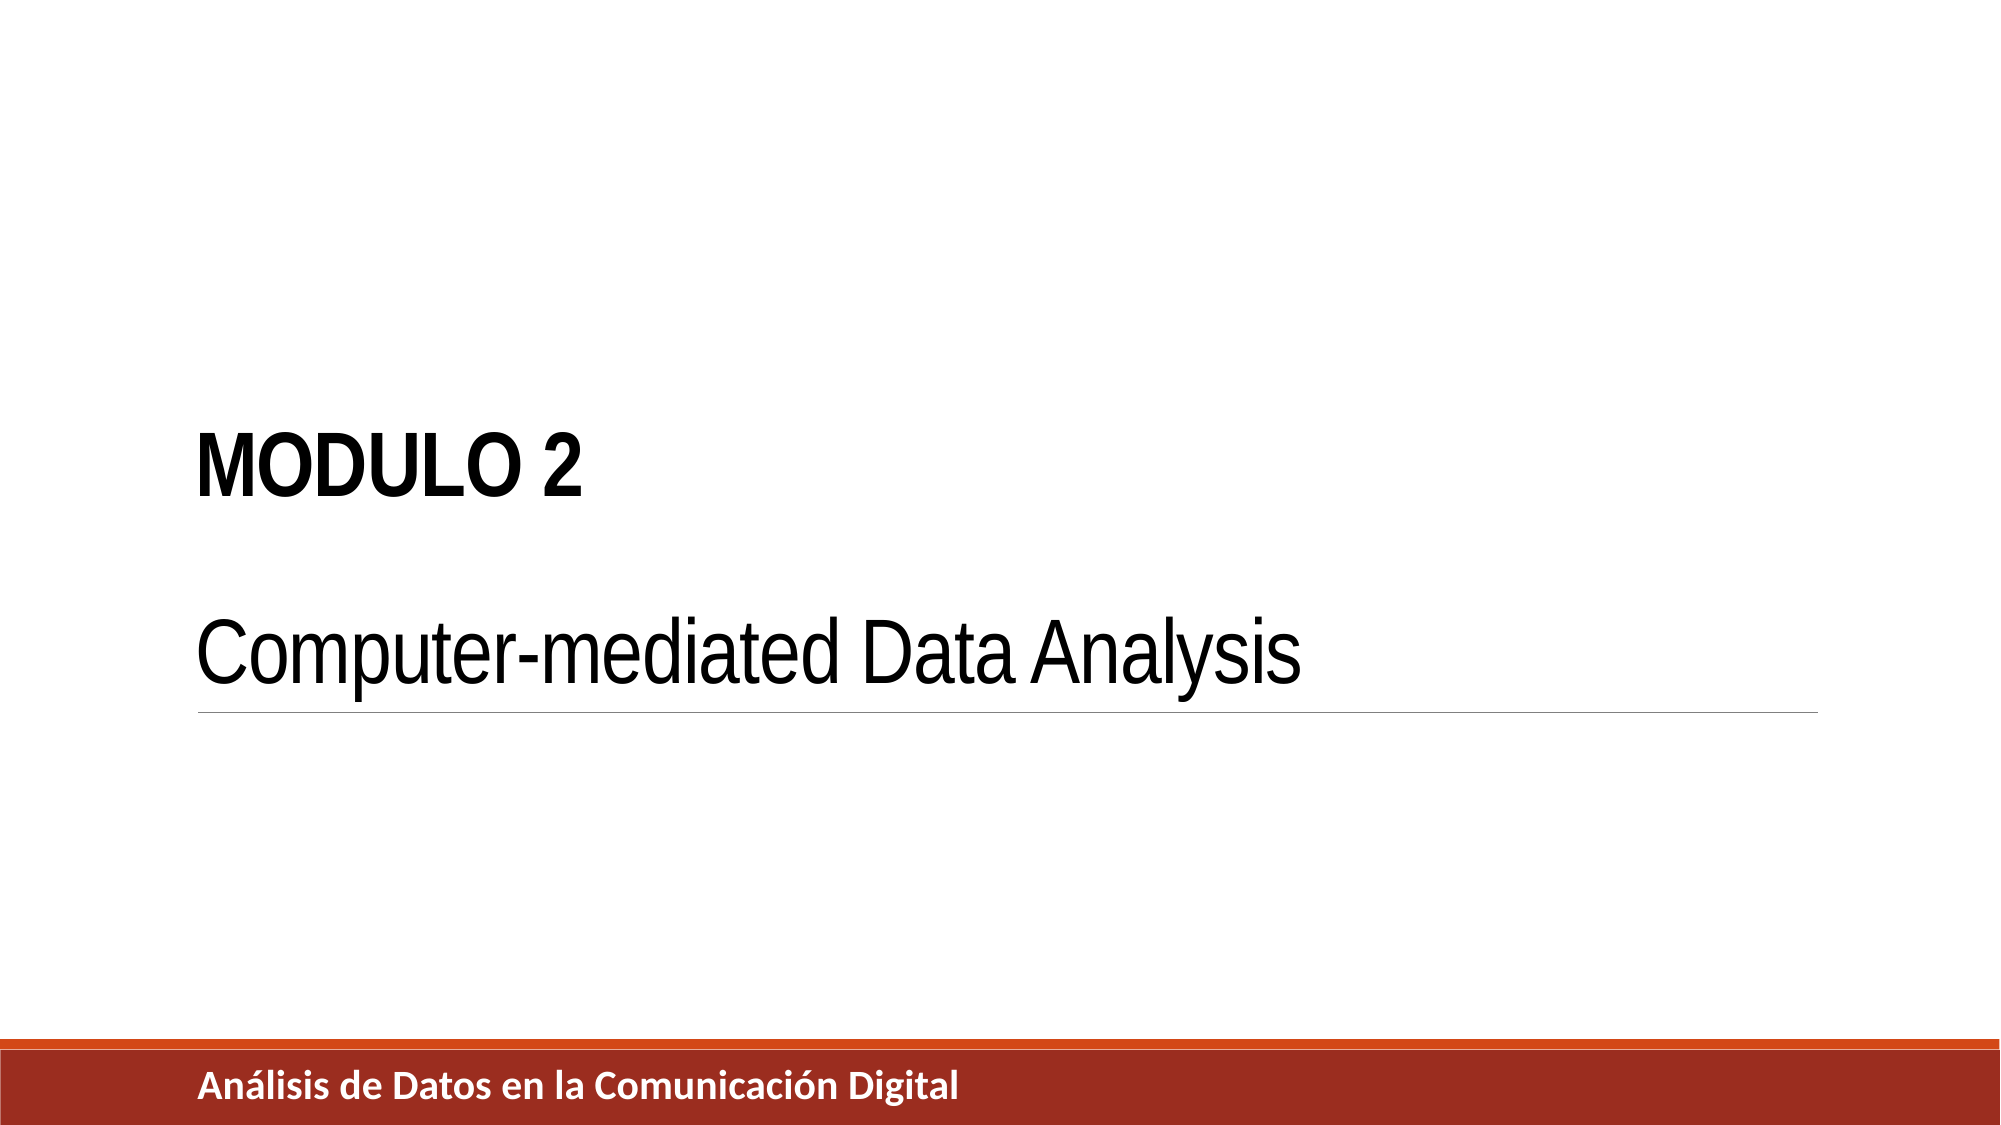

# MODULO 2 Computer-mediated Data Analysis
Análisis de Datos en la Comunicación Digital